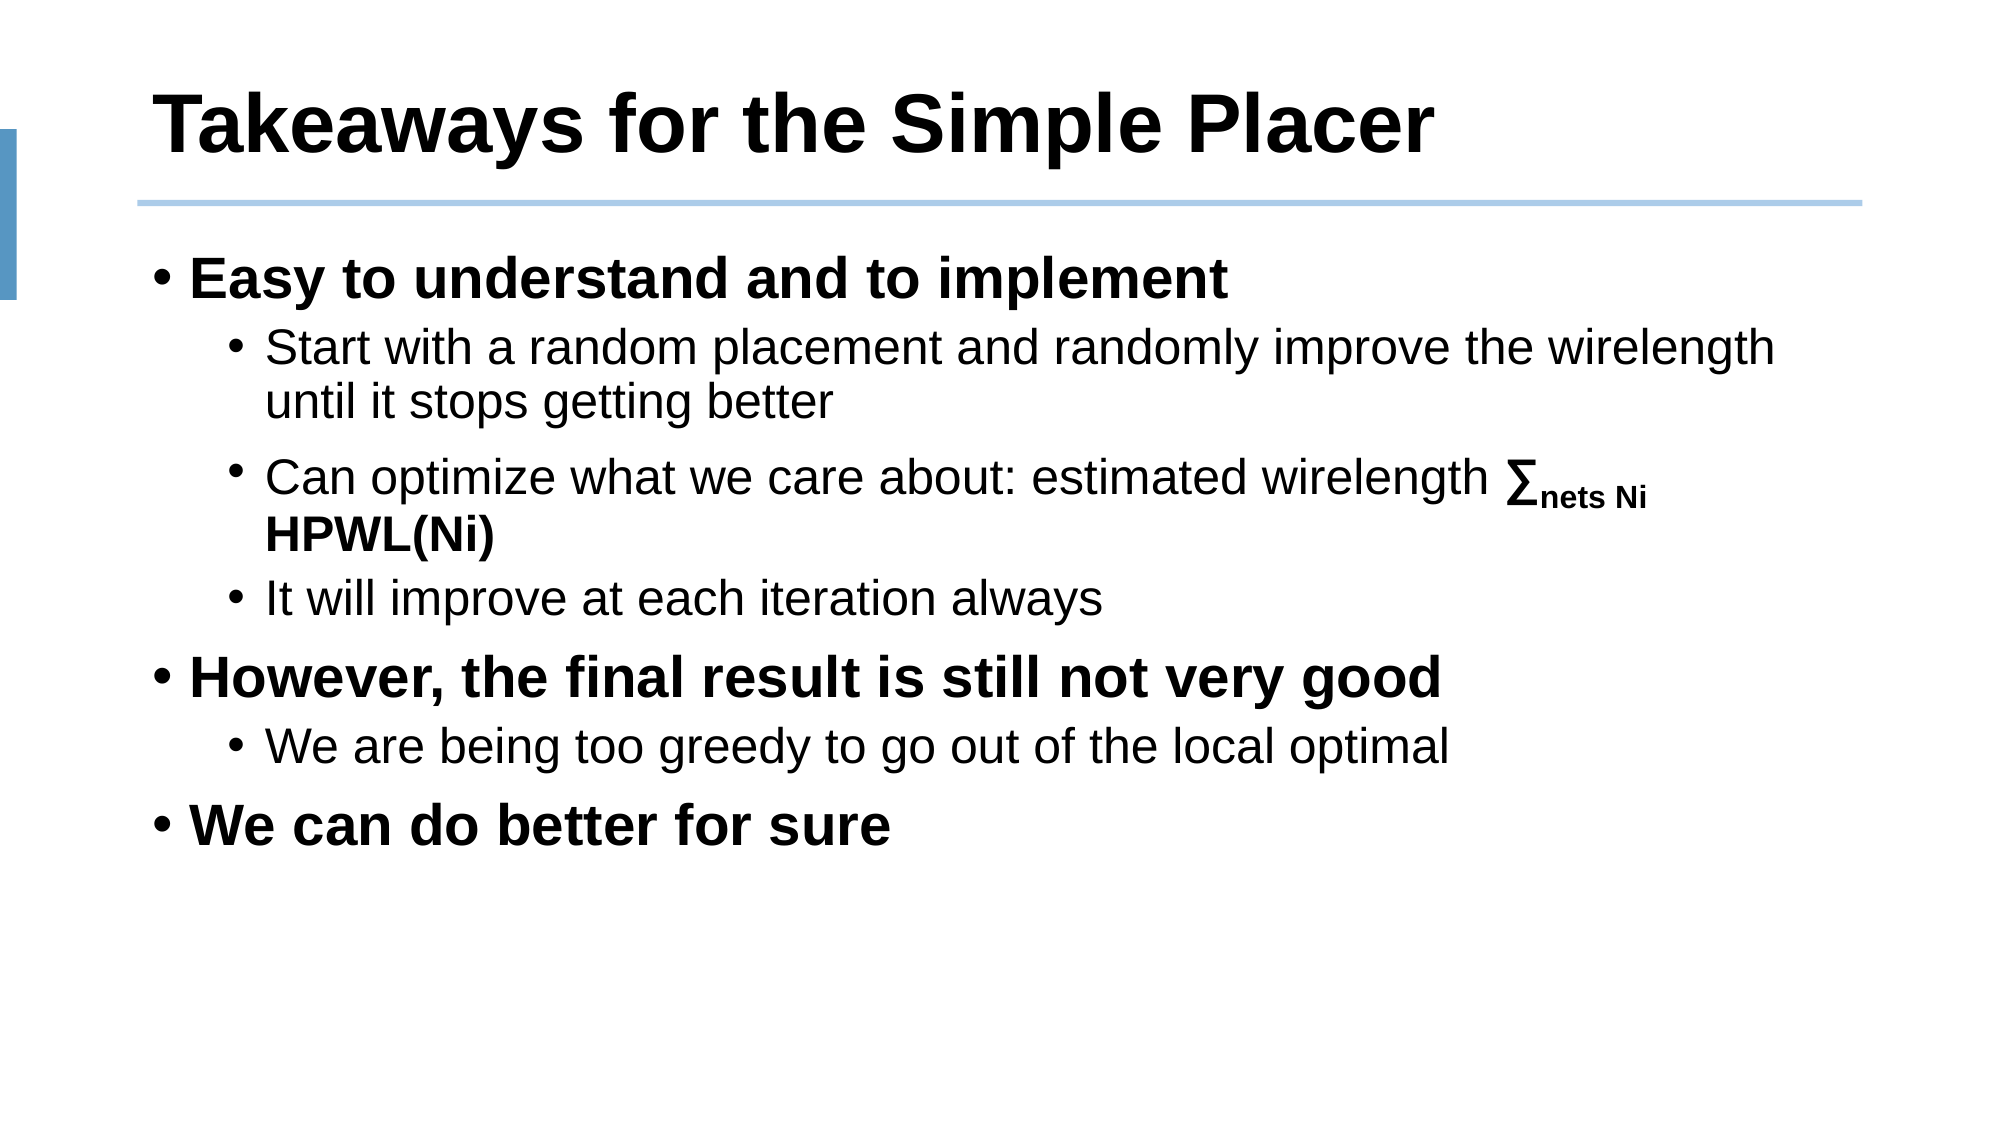

# Takeaways for the Simple Placer
Easy to understand and to implement
Start with a random placement and randomly improve the wirelength until it stops getting better
Can optimize what we care about: estimated wirelength ∑nets Ni HPWL(Ni)
It will improve at each iteration always
However, the final result is still not very good
We are being too greedy to go out of the local optimal
We can do better for sure